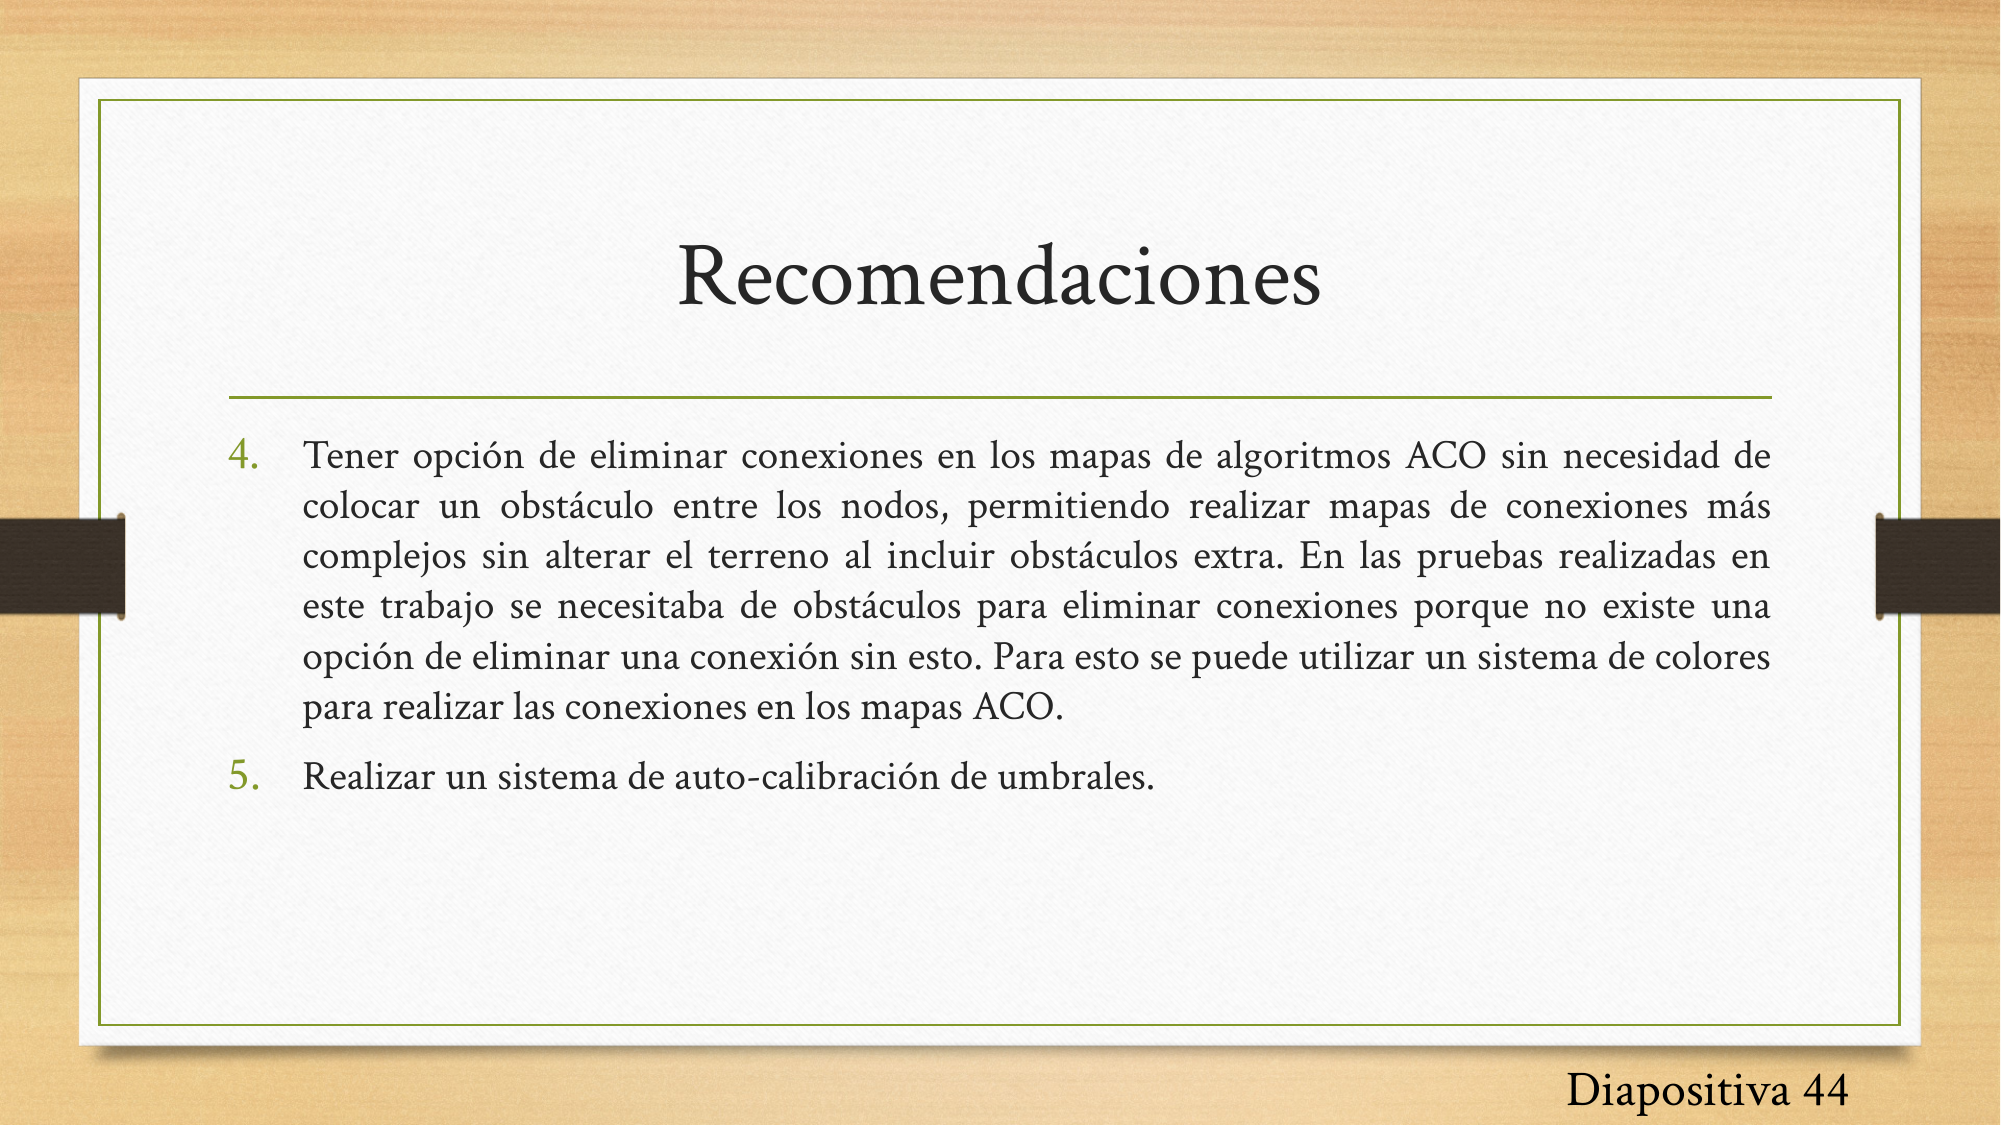

# Recomendaciones
Tener opción de eliminar conexiones en los mapas de algoritmos ACO sin necesidad de colocar un obstáculo entre los nodos, permitiendo realizar mapas de conexiones más complejos sin alterar el terreno al incluir obstáculos extra. En las pruebas realizadas en este trabajo se necesitaba de obstáculos para eliminar conexiones porque no existe una opción de eliminar una conexión sin esto. Para esto se puede utilizar un sistema de colores para realizar las conexiones en los mapas ACO.
Realizar un sistema de auto-calibración de umbrales.
Diapositiva 44